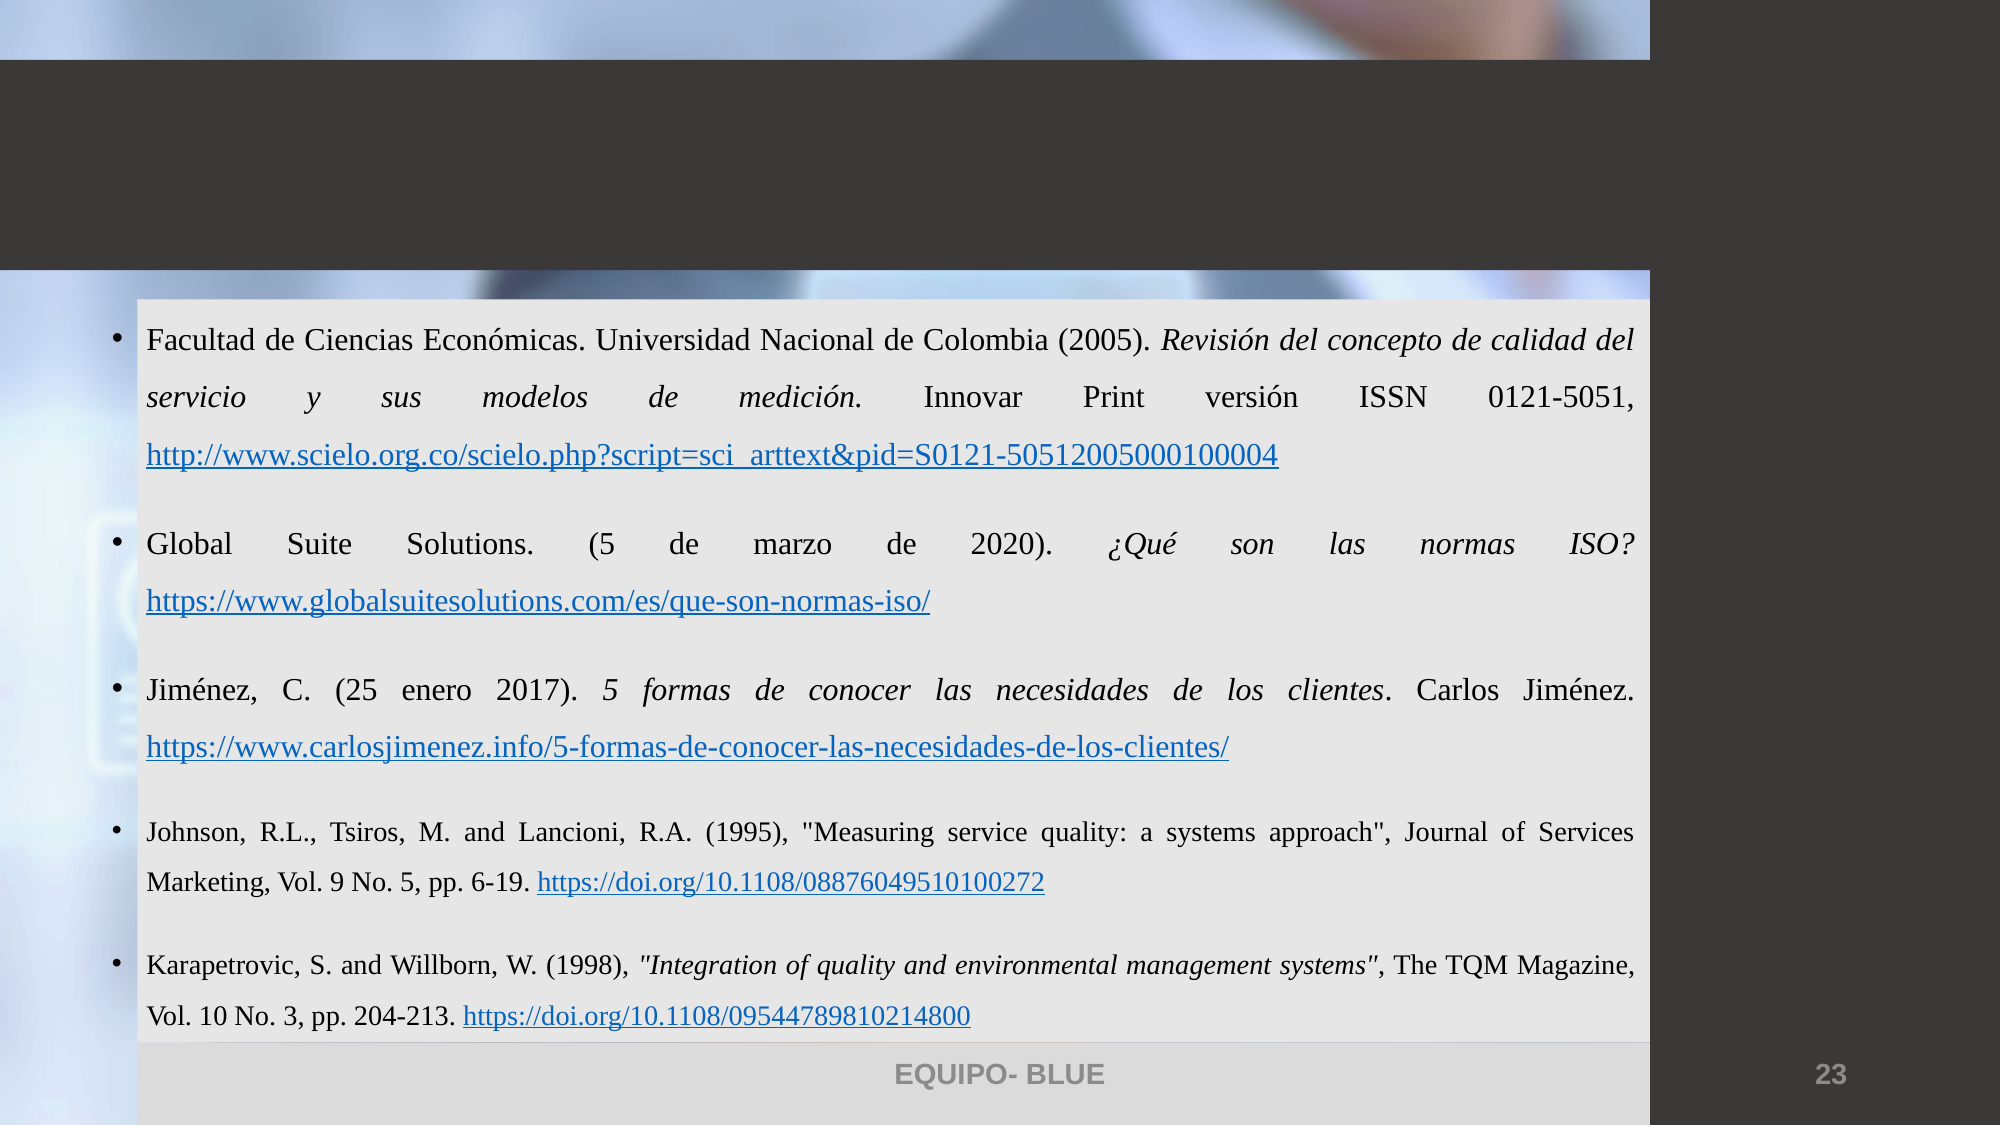

Facultad de Ciencias Económicas. Universidad Nacional de Colombia (2005). Revisión del concepto de calidad del servicio y sus modelos de medición. Innovar Print versión ISSN 0121-5051, http://www.scielo.org.co/scielo.php?script=sci_arttext&pid=S0121-50512005000100004
Global Suite Solutions. (5 de marzo de 2020). ¿Qué son las normas ISO? https://www.globalsuitesolutions.com/es/que-son-normas-iso/
Jiménez, C. (25 enero 2017). 5 formas de conocer las necesidades de los clientes. Carlos Jiménez. https://www.carlosjimenez.info/5-formas-de-conocer-las-necesidades-de-los-clientes/
Johnson, R.L., Tsiros, M. and Lancioni, R.A. (1995), "Measuring service quality: a systems approach", Journal of Services Marketing, Vol. 9 No. 5, pp. 6-19. https://doi.org/10.1108/08876049510100272
Karapetrovic, S. and Willborn, W. (1998), "Integration of quality and environmental management systems", The TQM Magazine, Vol. 10 No. 3, pp. 204-213. https://doi.org/10.1108/09544789810214800
EQUIPO- BLUE
23